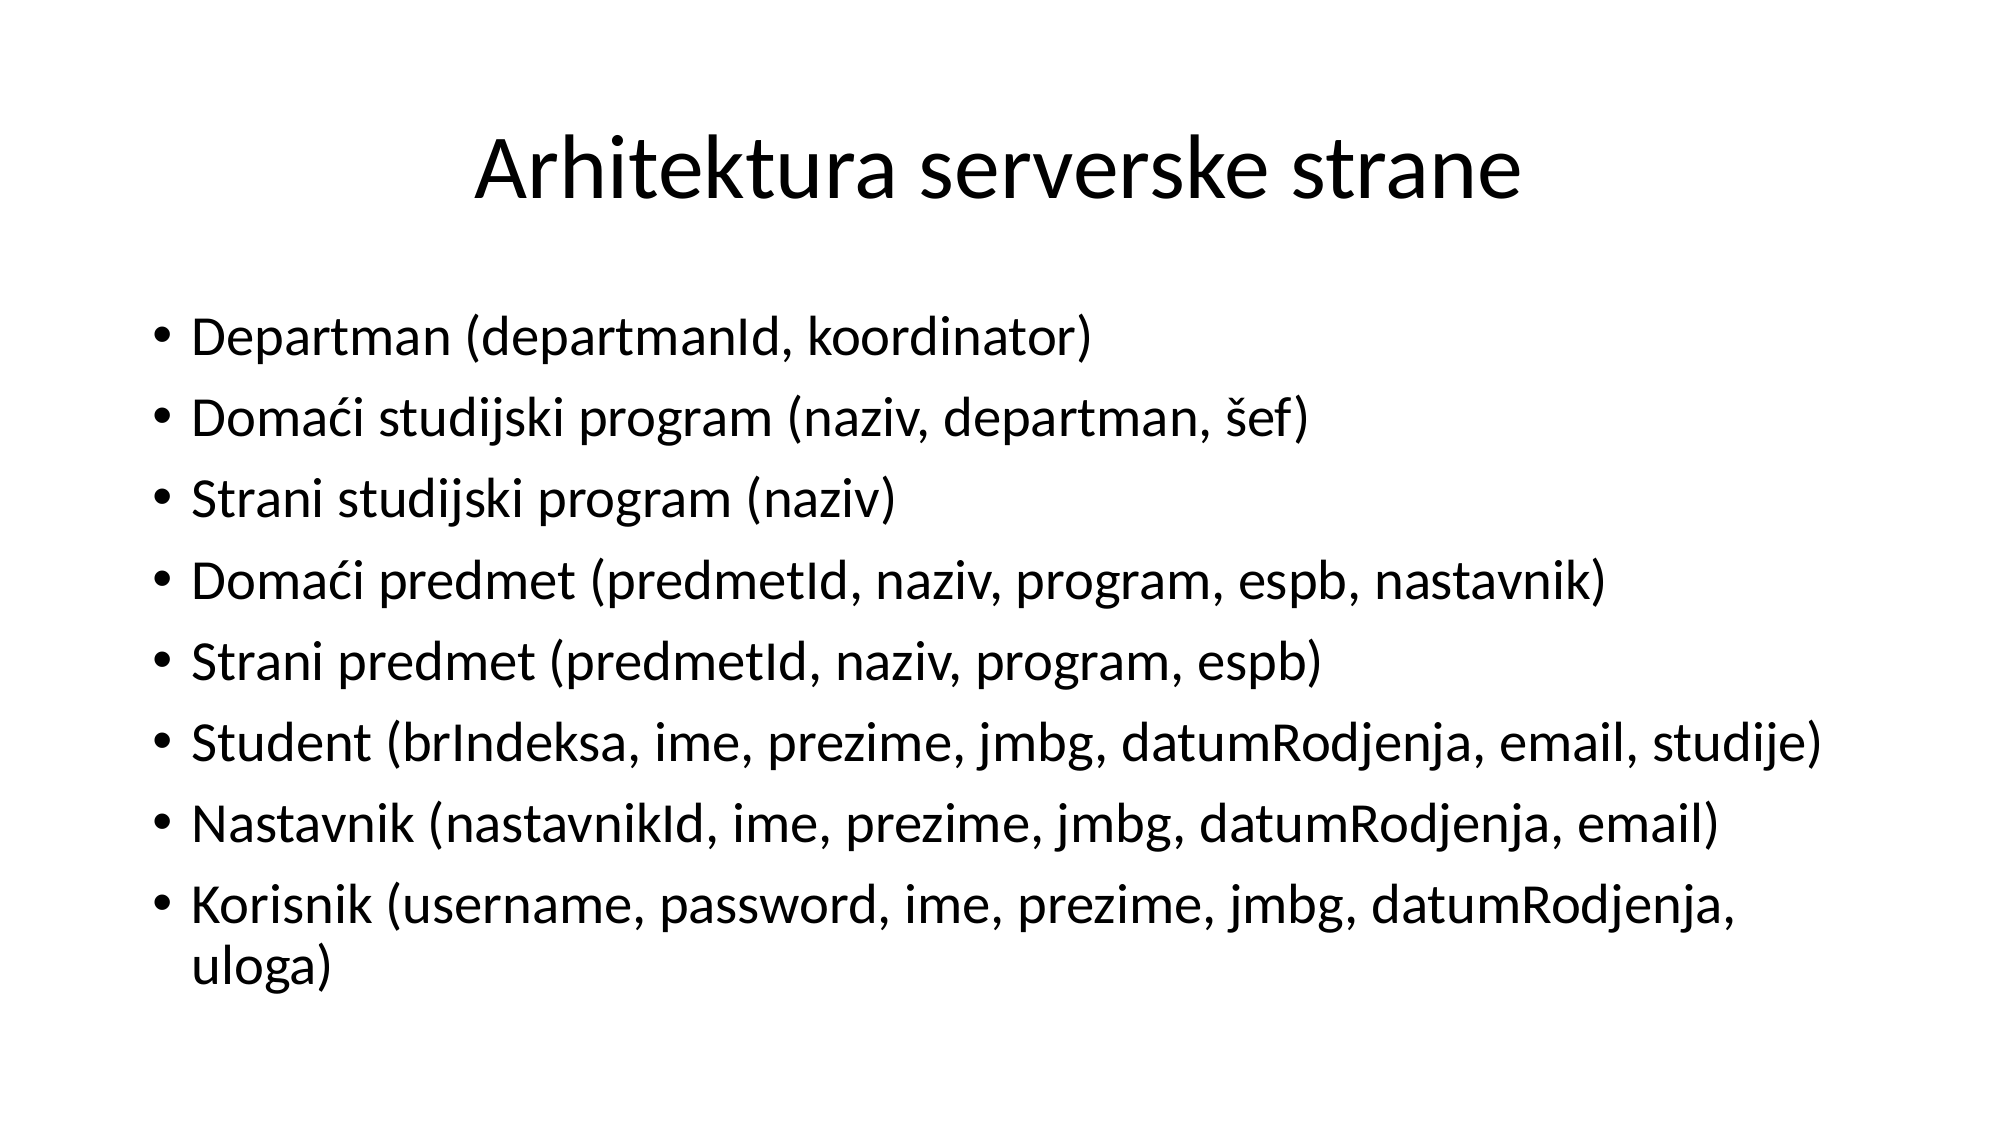

# Arhitektura serverske strane
Departman (departmanId, koordinator)
Domaći studijski program (naziv, departman, šef)
Strani studijski program (naziv)
Domaći predmet (predmetId, naziv, program, espb, nastavnik)
Strani predmet (predmetId, naziv, program, espb)
Student (brIndeksa, ime, prezime, jmbg, datumRodjenja, email, studije)
Nastavnik (nastavnikId, ime, prezime, jmbg, datumRodjenja, email)
Korisnik (username, password, ime, prezime, jmbg, datumRodjenja, uloga)